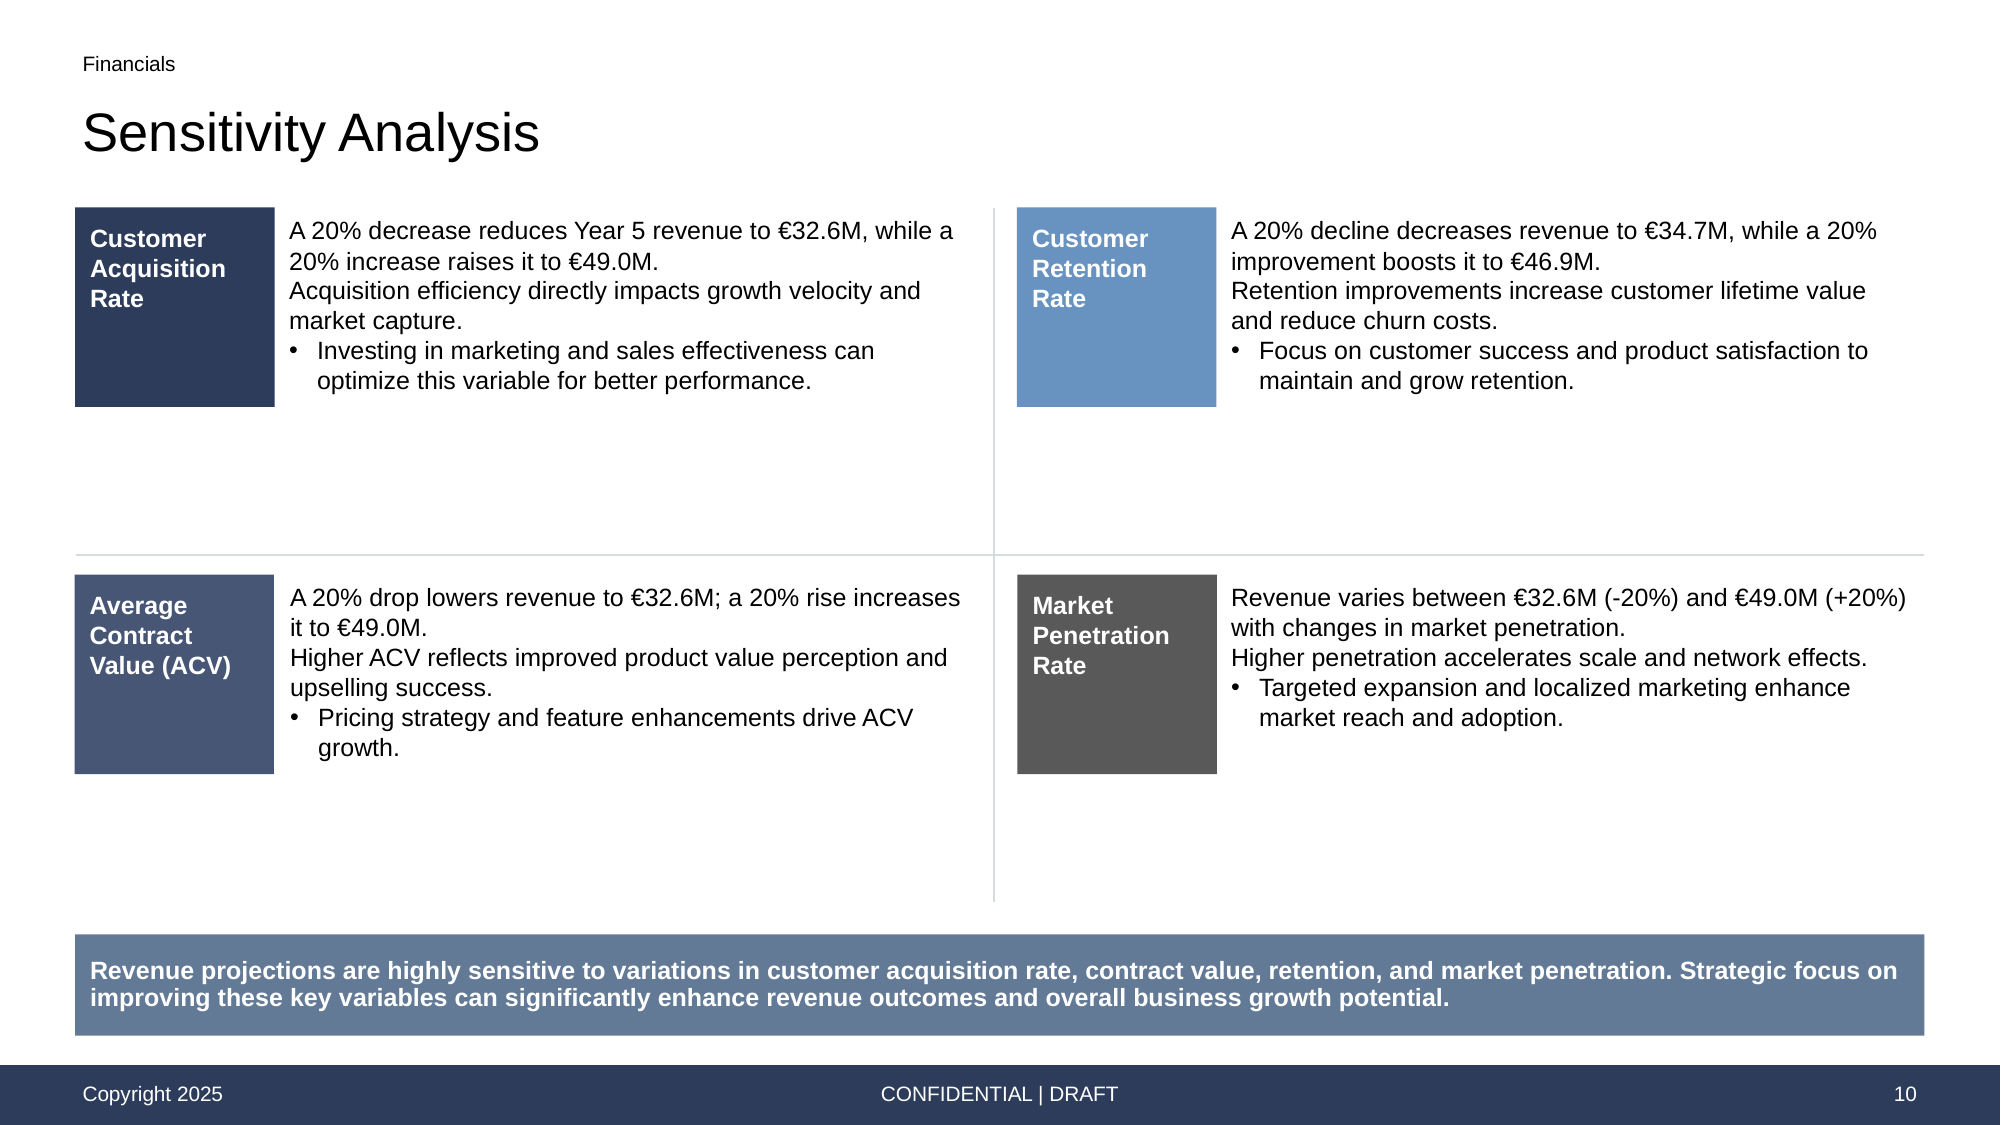

Financials
# Sensitivity Analysis
A 20% decrease reduces Year 5 revenue to €32.6M, while a 20% increase raises it to €49.0M.
Acquisition efficiency directly impacts growth velocity and market capture.
Investing in marketing and sales effectiveness can optimize this variable for better performance.
Customer Retention Rate
A 20% decline decreases revenue to €34.7M, while a 20% improvement boosts it to €46.9M.
Retention improvements increase customer lifetime value and reduce churn costs.
Focus on customer success and product satisfaction to maintain and grow retention.
Customer Acquisition Rate
A 20% drop lowers revenue to €32.6M; a 20% rise increases it to €49.0M.
Higher ACV reflects improved product value perception and upselling success.
Pricing strategy and feature enhancements drive ACV growth.
Revenue varies between €32.6M (-20%) and €49.0M (+20%) with changes in market penetration.
Higher penetration accelerates scale and network effects.
Targeted expansion and localized marketing enhance market reach and adoption.
Average Contract Value (ACV)
Market Penetration Rate
Revenue projections are highly sensitive to variations in customer acquisition rate, contract value, retention, and market penetration. Strategic focus on improving these key variables can significantly enhance revenue outcomes and overall business growth potential.
CONFIDENTIAL | DRAFT
10